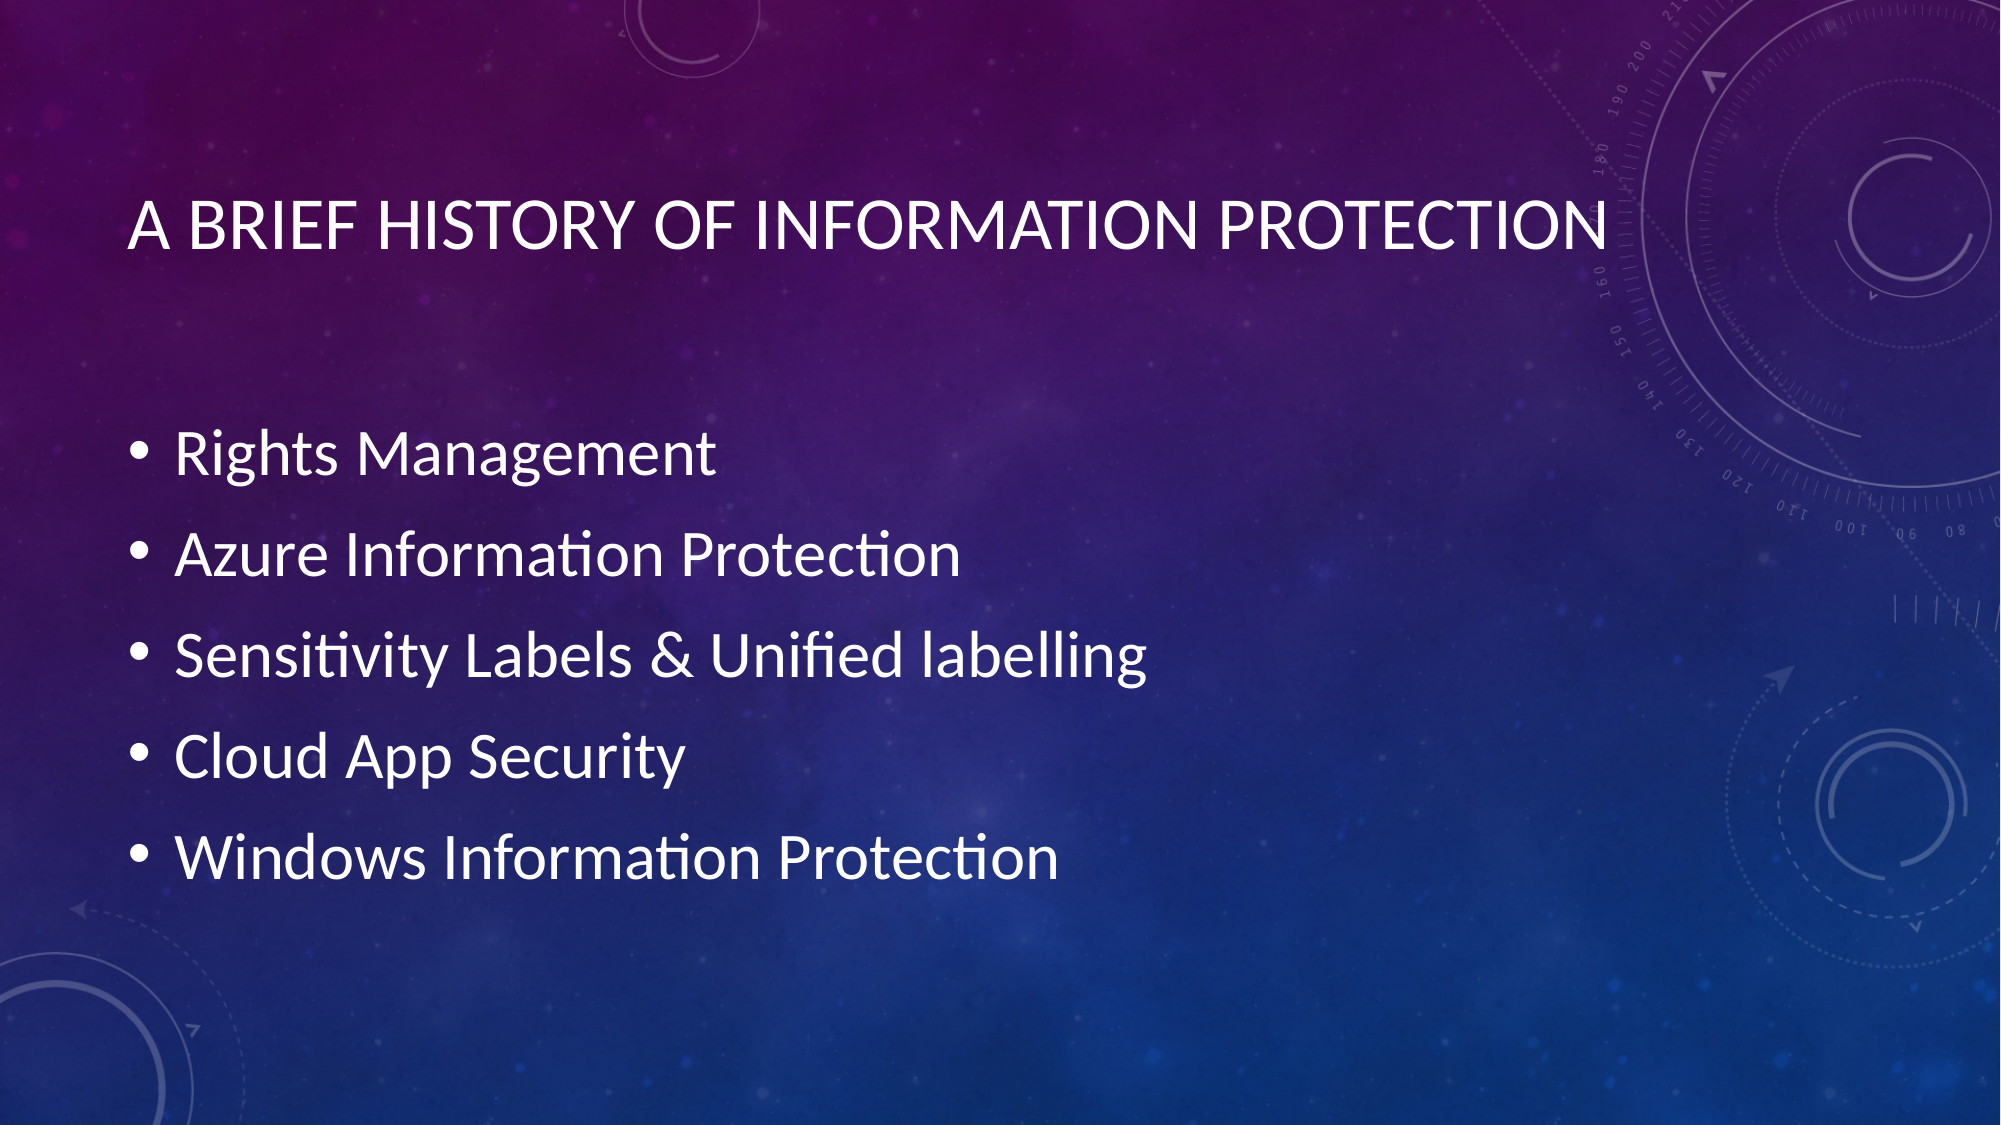

# A brief history of Information Protection
Rights Management
Azure Information Protection
Sensitivity Labels & Unified labelling
Cloud App Security
Windows Information Protection